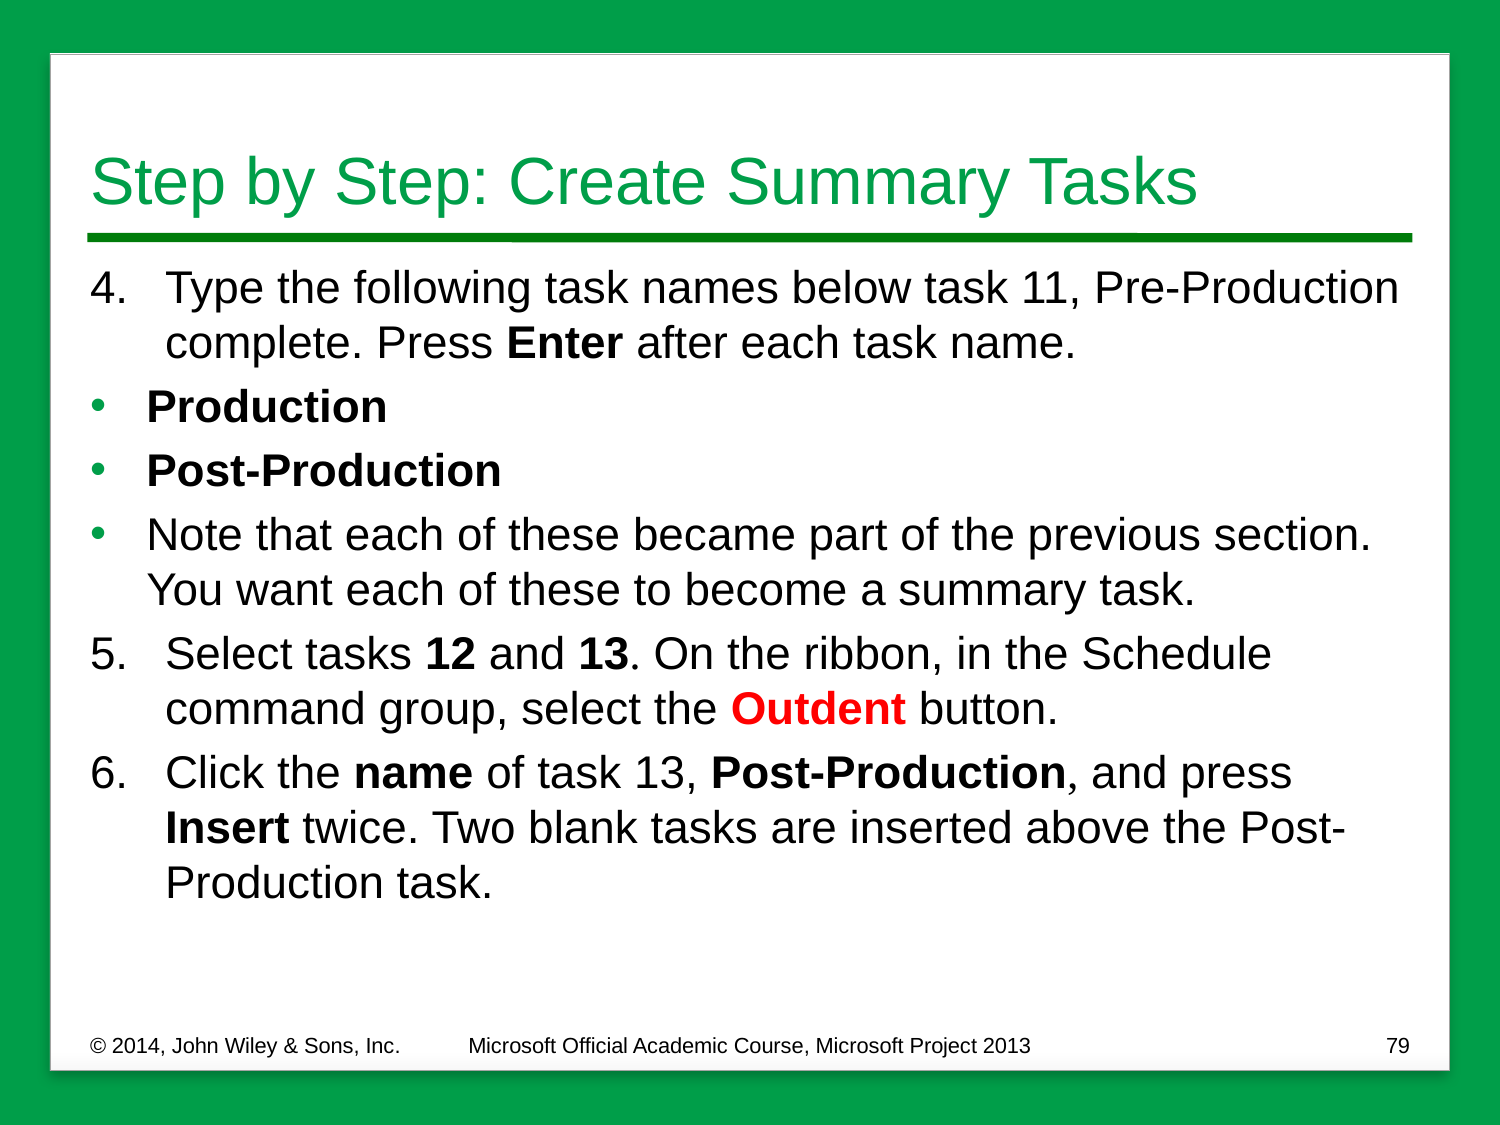

# Step by Step: Create Summary Tasks
4.	Type the following task names below task 11, Pre-Production complete. Press Enter after each task name.
Production
Post-Production
Note that each of these became part of the previous section. You want each of these to become a summary task.
5.	Select tasks 12 and 13. On the ribbon, in the Schedule command group, select the Outdent button.
6.	Click the name of task 13, Post-Production, and press Insert twice. Two blank tasks are inserted above the Post-Production task.
© 2014, John Wiley & Sons, Inc.
Microsoft Official Academic Course, Microsoft Project 2013
79